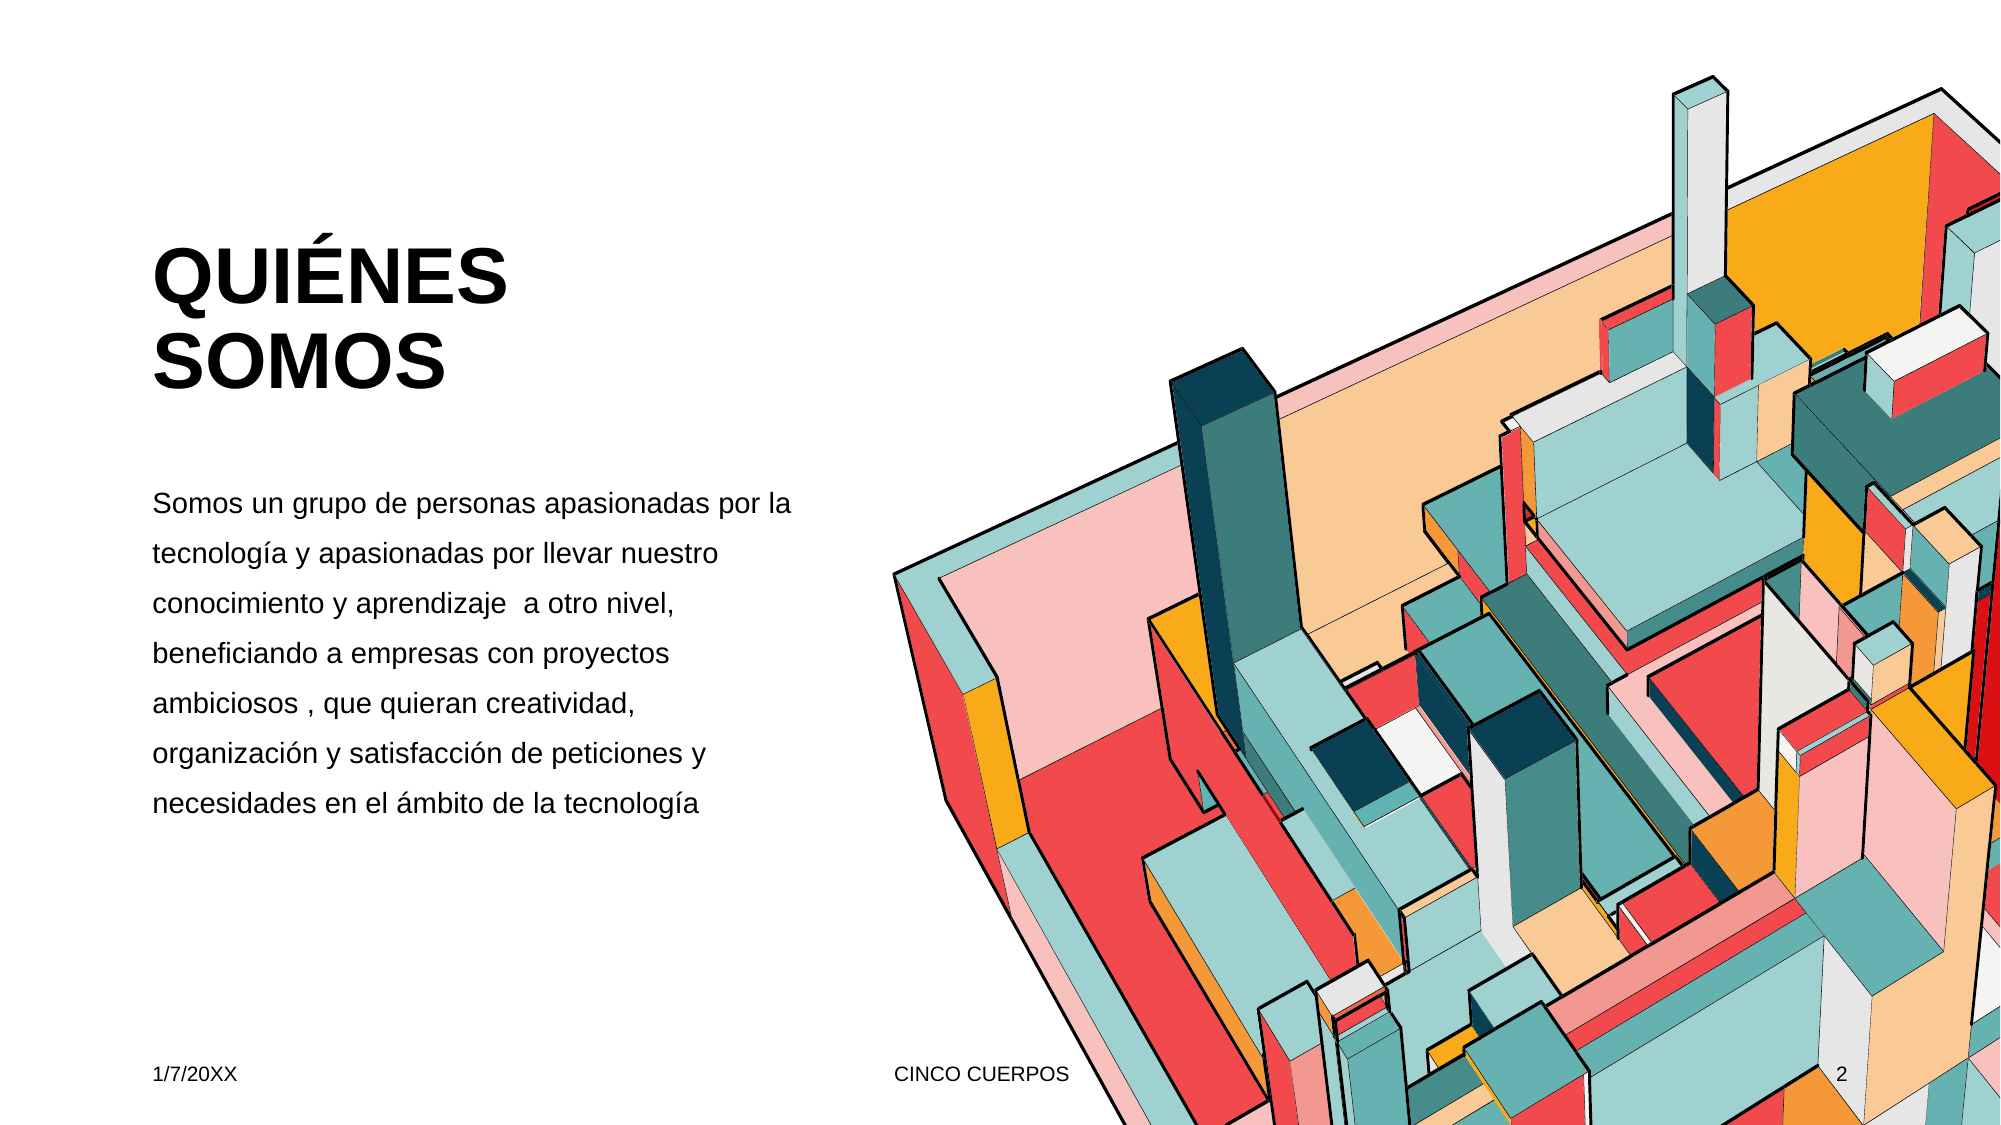

# QUIÉNES SOMOS
Somos un grupo de personas apasionadas por la tecnología y apasionadas por llevar nuestro conocimiento y aprendizaje  a otro nivel, beneficiando a empresas con proyectos ambiciosos , que quieran creatividad, organización y satisfacción de peticiones y necesidades en el ámbito de la tecnología
1/7/20XX
CINCO CUERPOS
2